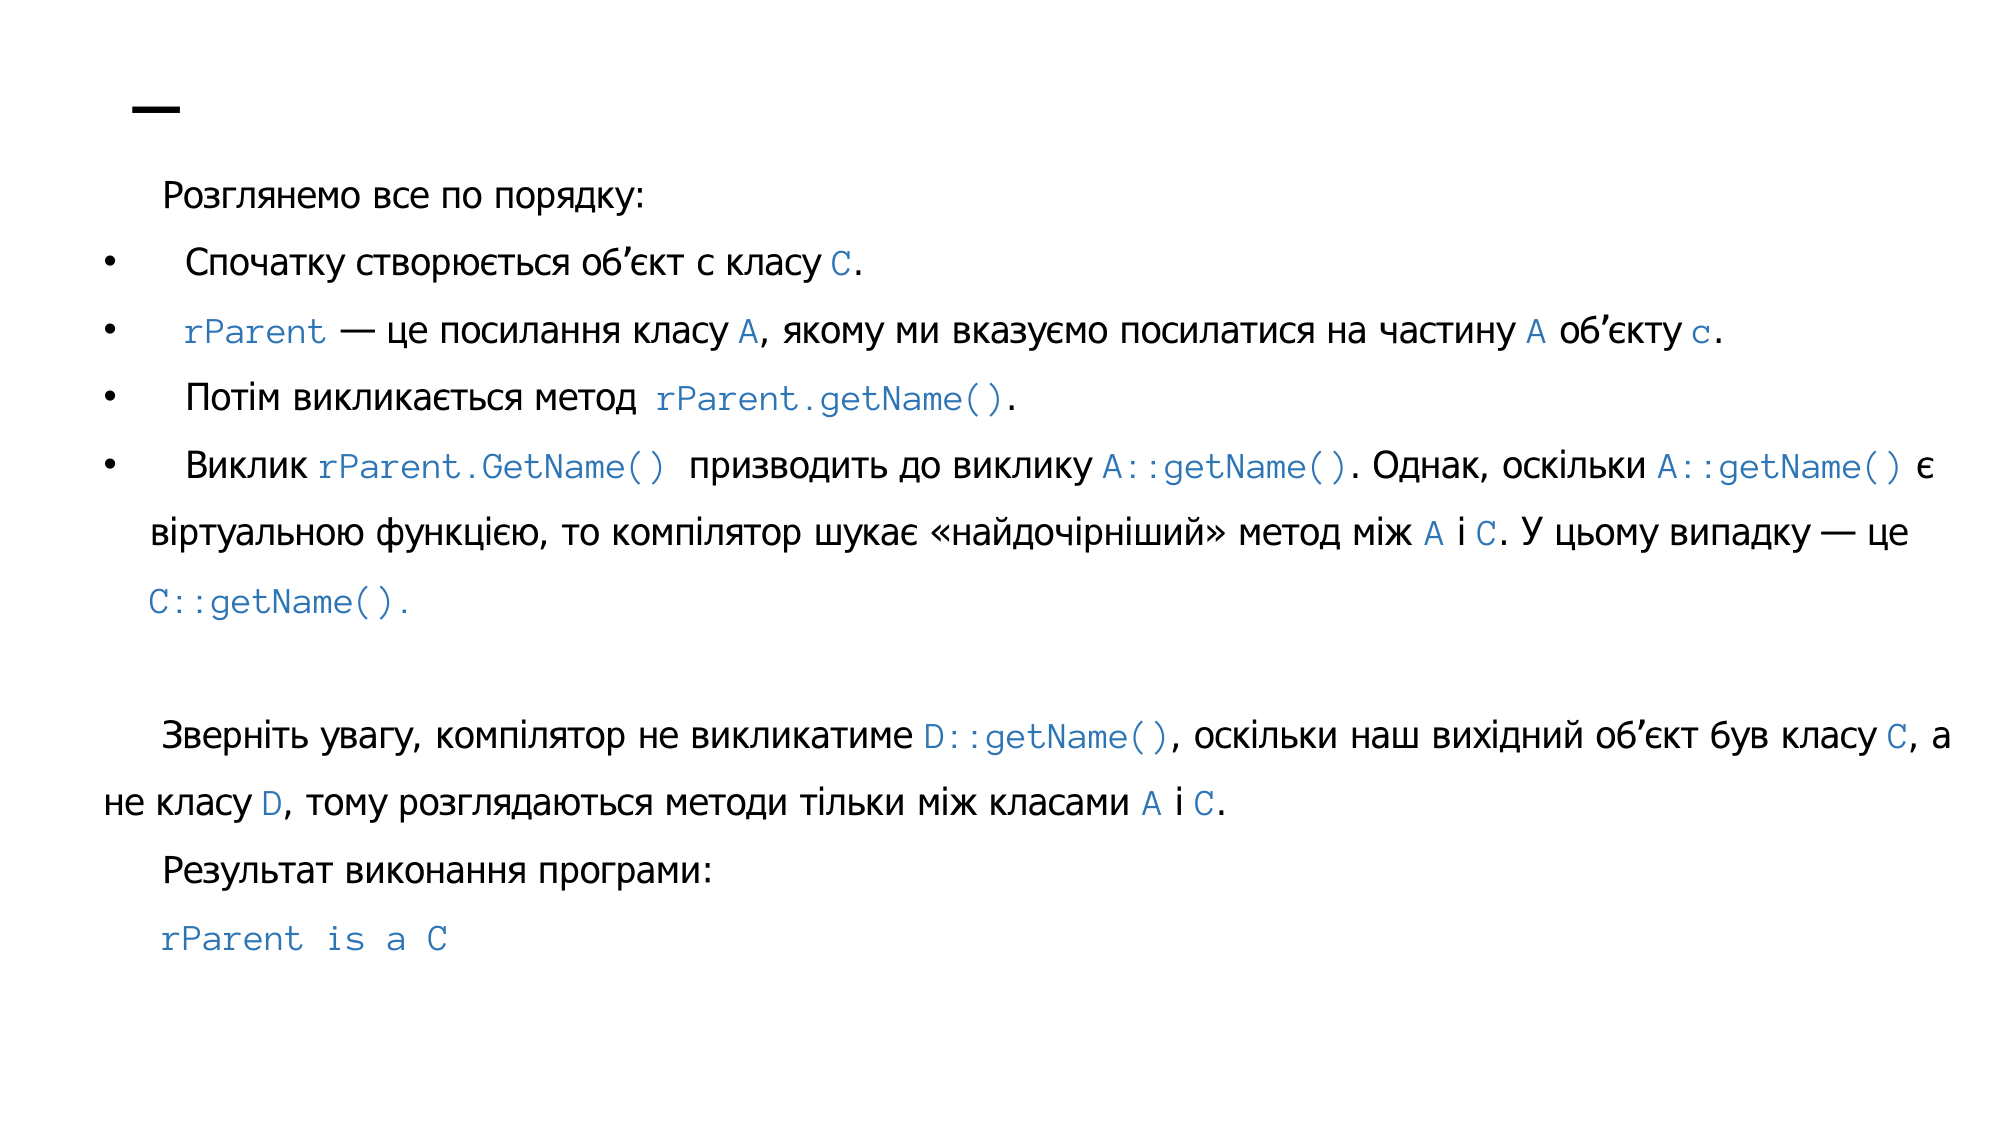

# _
Розглянемо все по порядку:
   Спочатку створюється об’єкт c класу C.
   rParent — це посилання класу A, якому ми вказуємо посилатися на частину A об’єкту c.
   Потім викликається метод rParent.getName().
   Виклик rParent.GetName() призводить до виклику A::getName(). Однак, оскільки A::getName() є віртуальною функцією, то компілятор шукає «найдочірніший» метод між A і C. У цьому випадку — це C::getName().

Зверніть увагу, компілятор не викликатиме D::getName(), оскільки наш вихідний об’єкт був класу C, а не класу D, тому розглядаються методи тільки між класами A і C.
Результат виконання програми:
rParent is a C